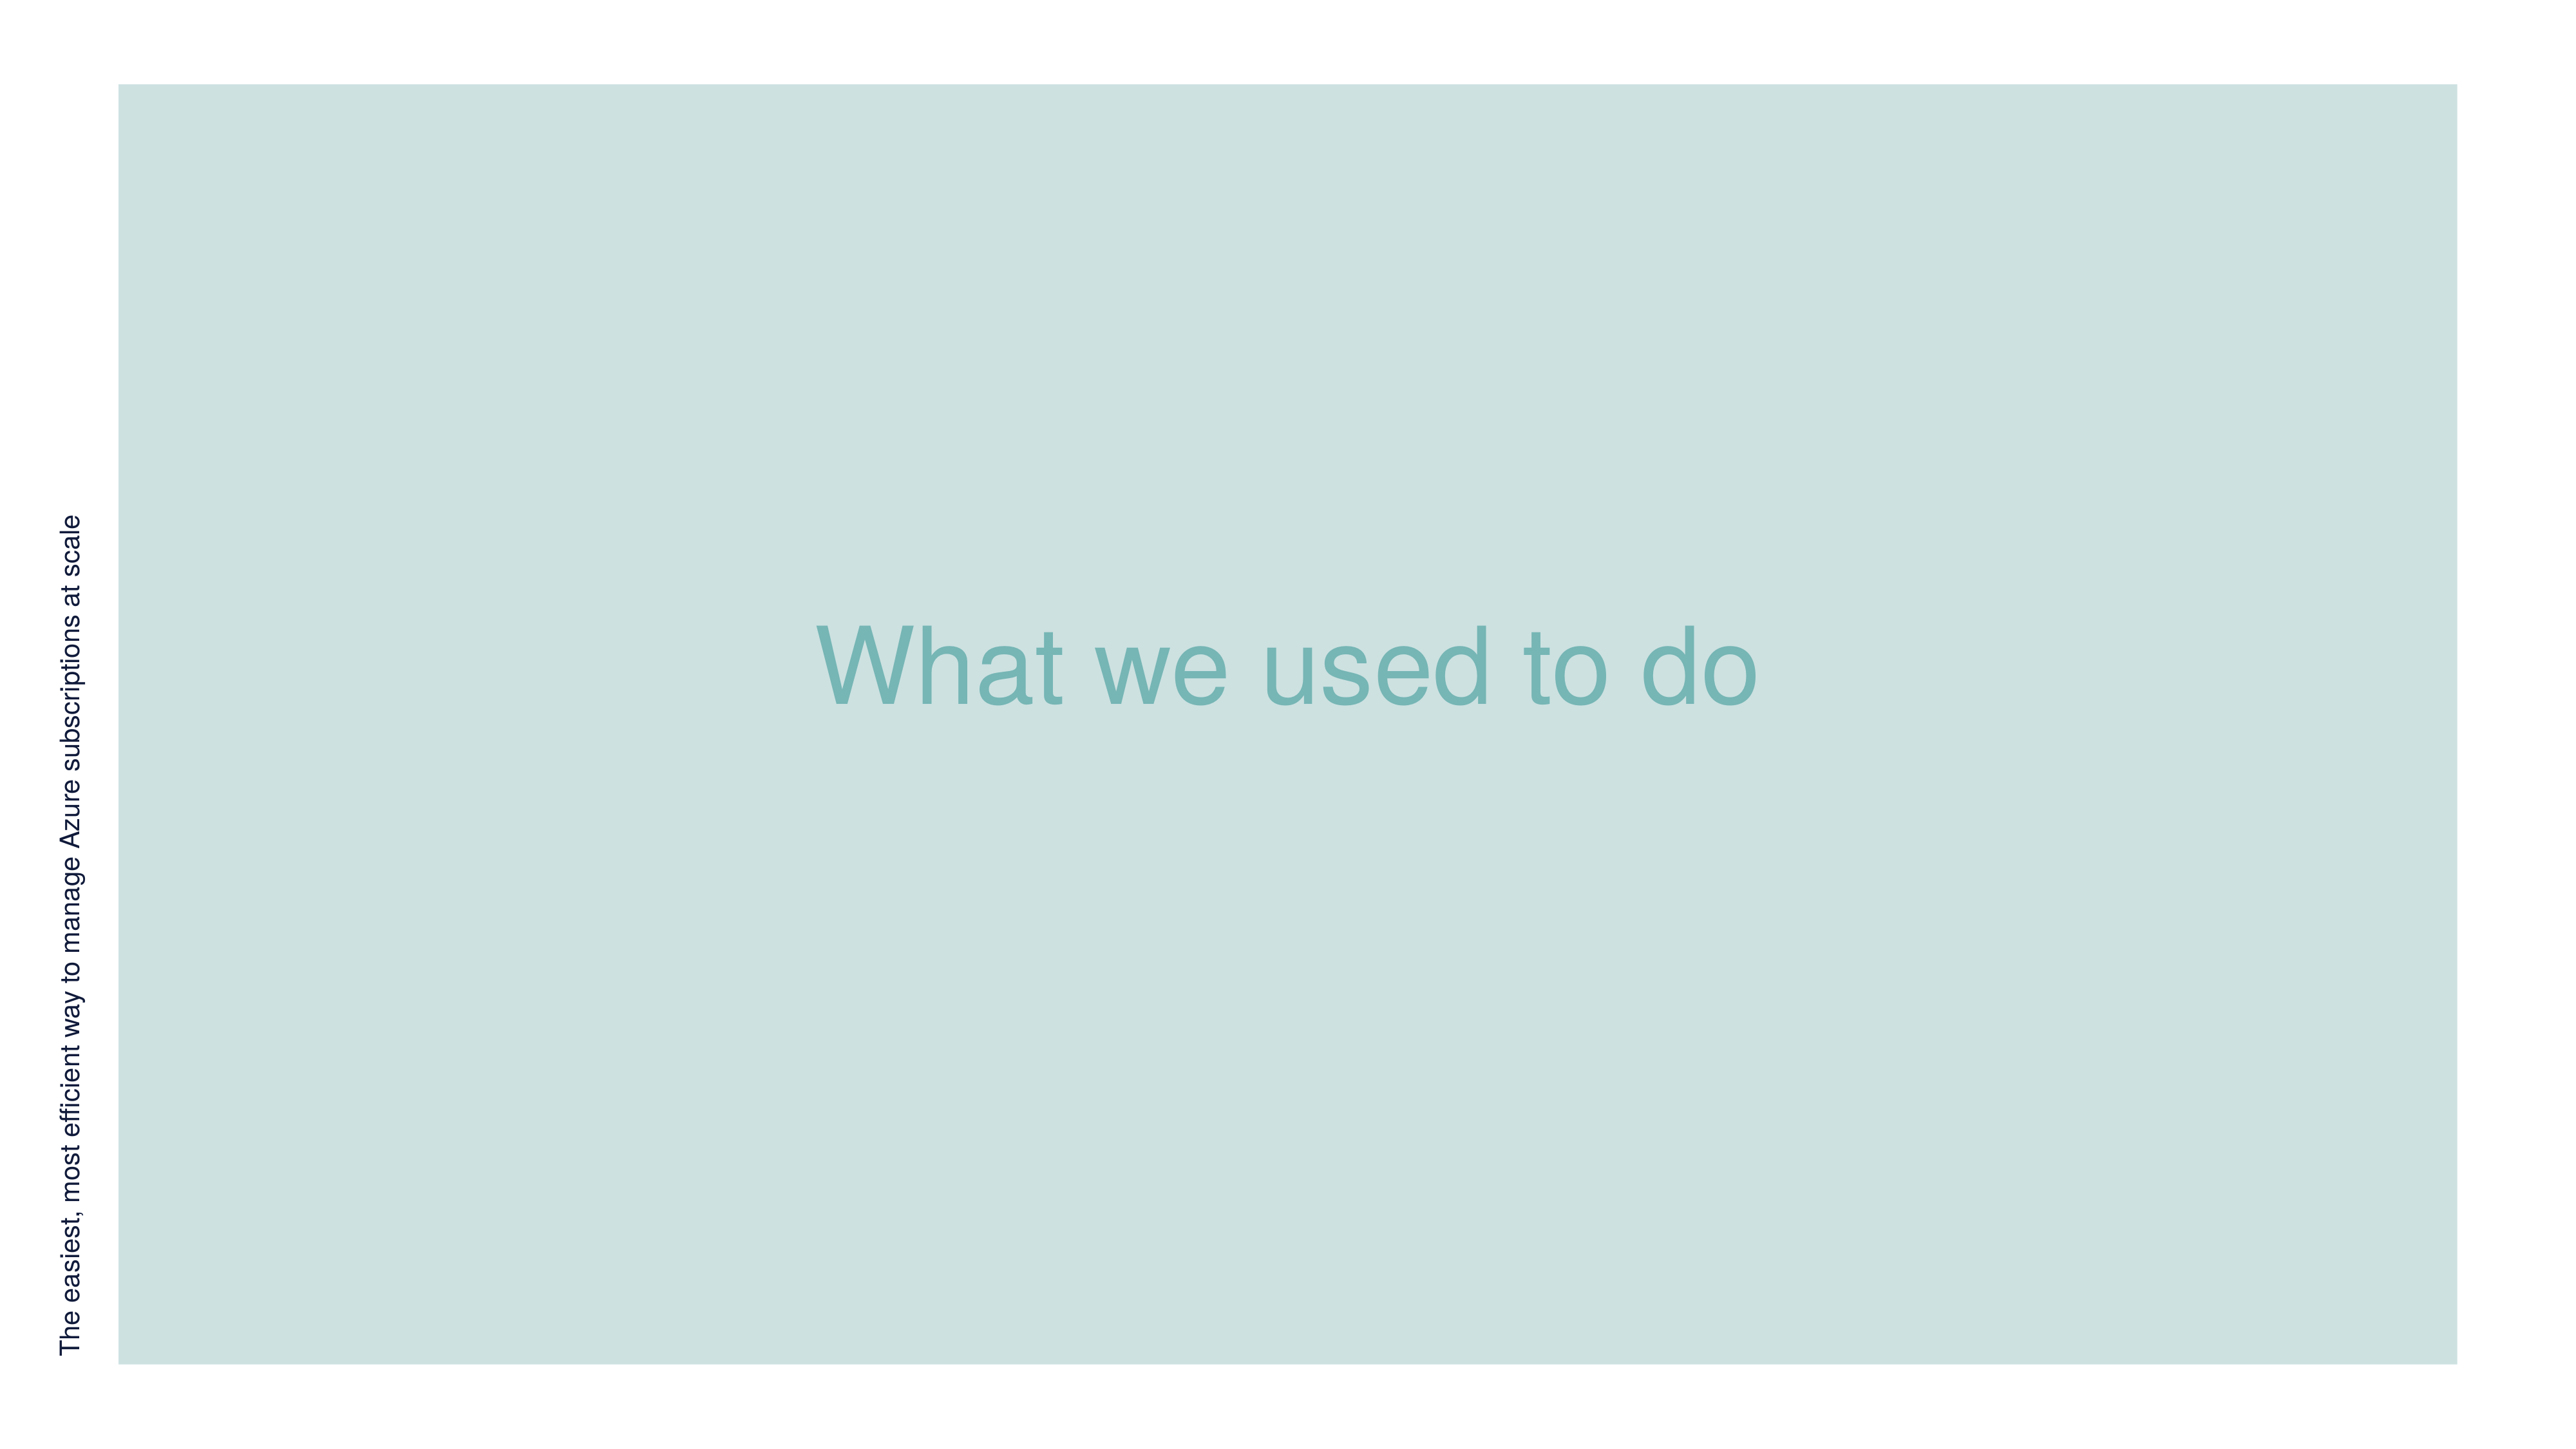

What we used to do
The easiest, most efficient way to manage Azure subscriptions at scale